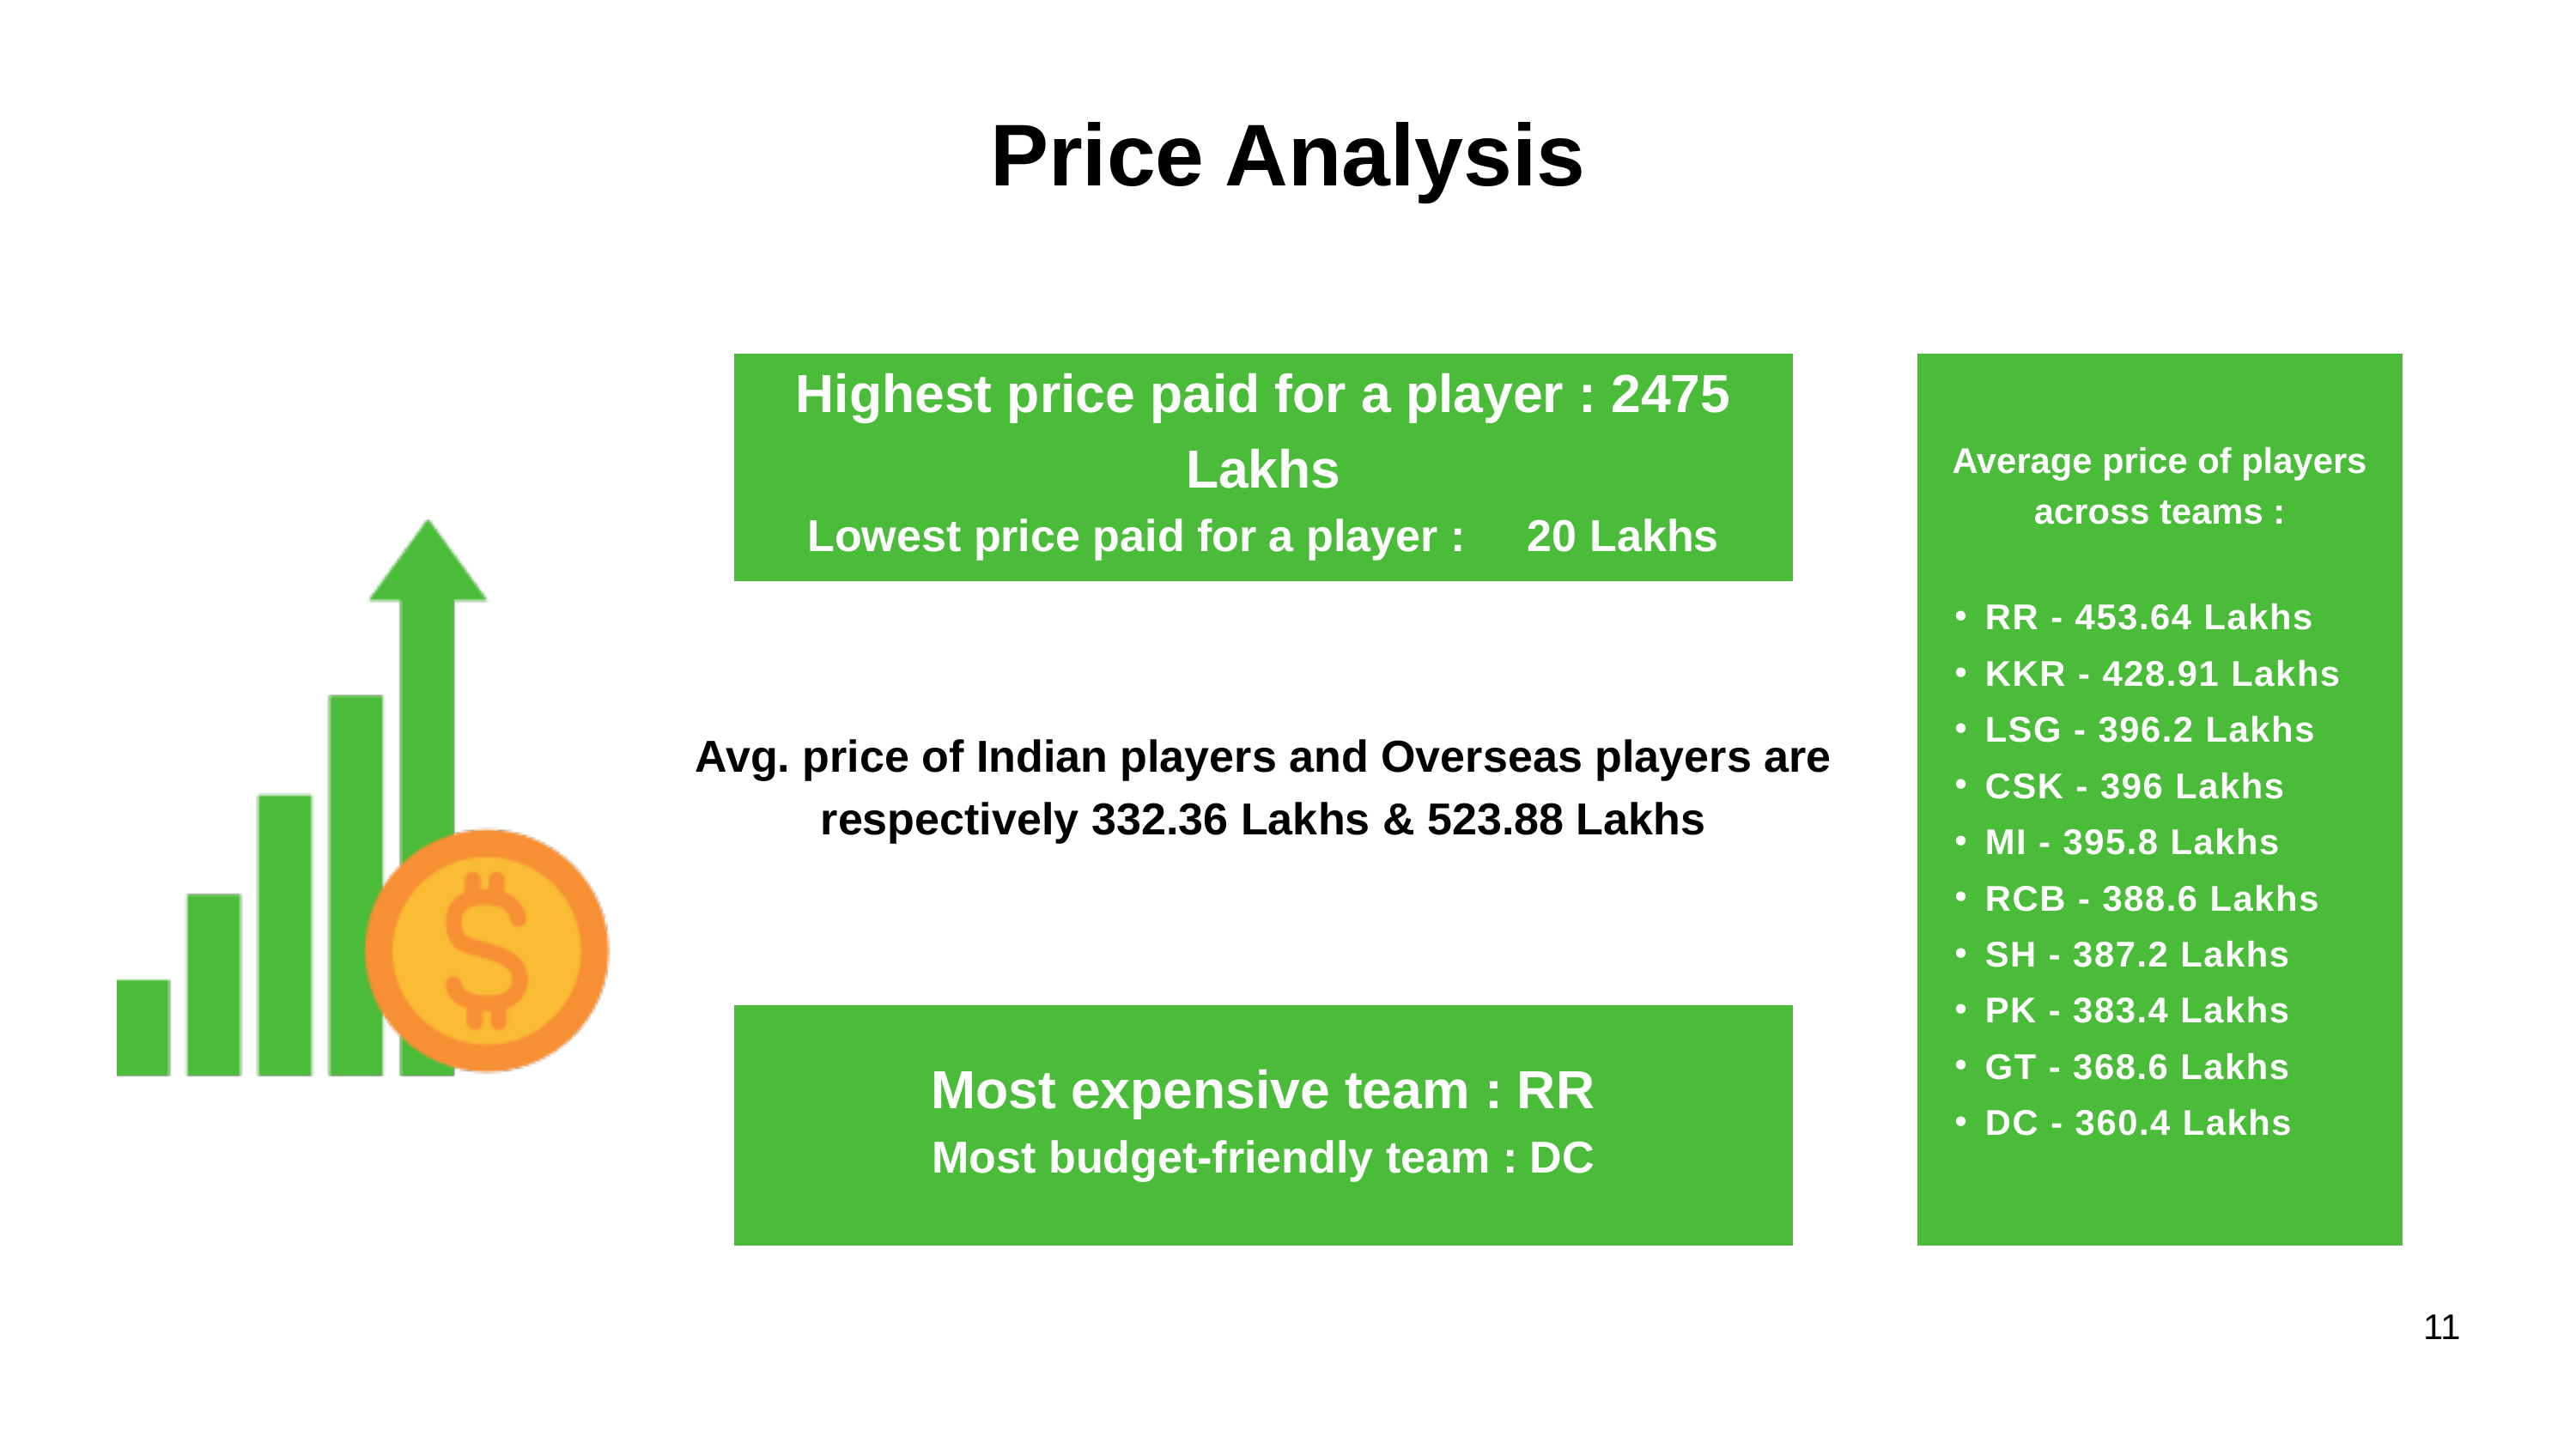

Price Analysis

Highest price paid for a player : 2475 Lakhs
Lowest price paid for a player :     20 Lakhs

Average price of players across teams :

RR - 453.64 Lakhs
KKR - 428.91 Lakhs
LSG - 396.2 Lakhs
CSK - 396 Lakhs
MI - 395.8 Lakhs
RCB - 388.6 Lakhs
SH - 387.2 Lakhs
PK - 383.4 Lakhs
GT - 368.6 Lakhs
DC - 360.4 Lakhs

Avg. price of Indian players and Overseas players are respectively 332.36 Lakhs & 523.88 Lakhs

Most expensive team : RR
Most budget-friendly team : DC
11